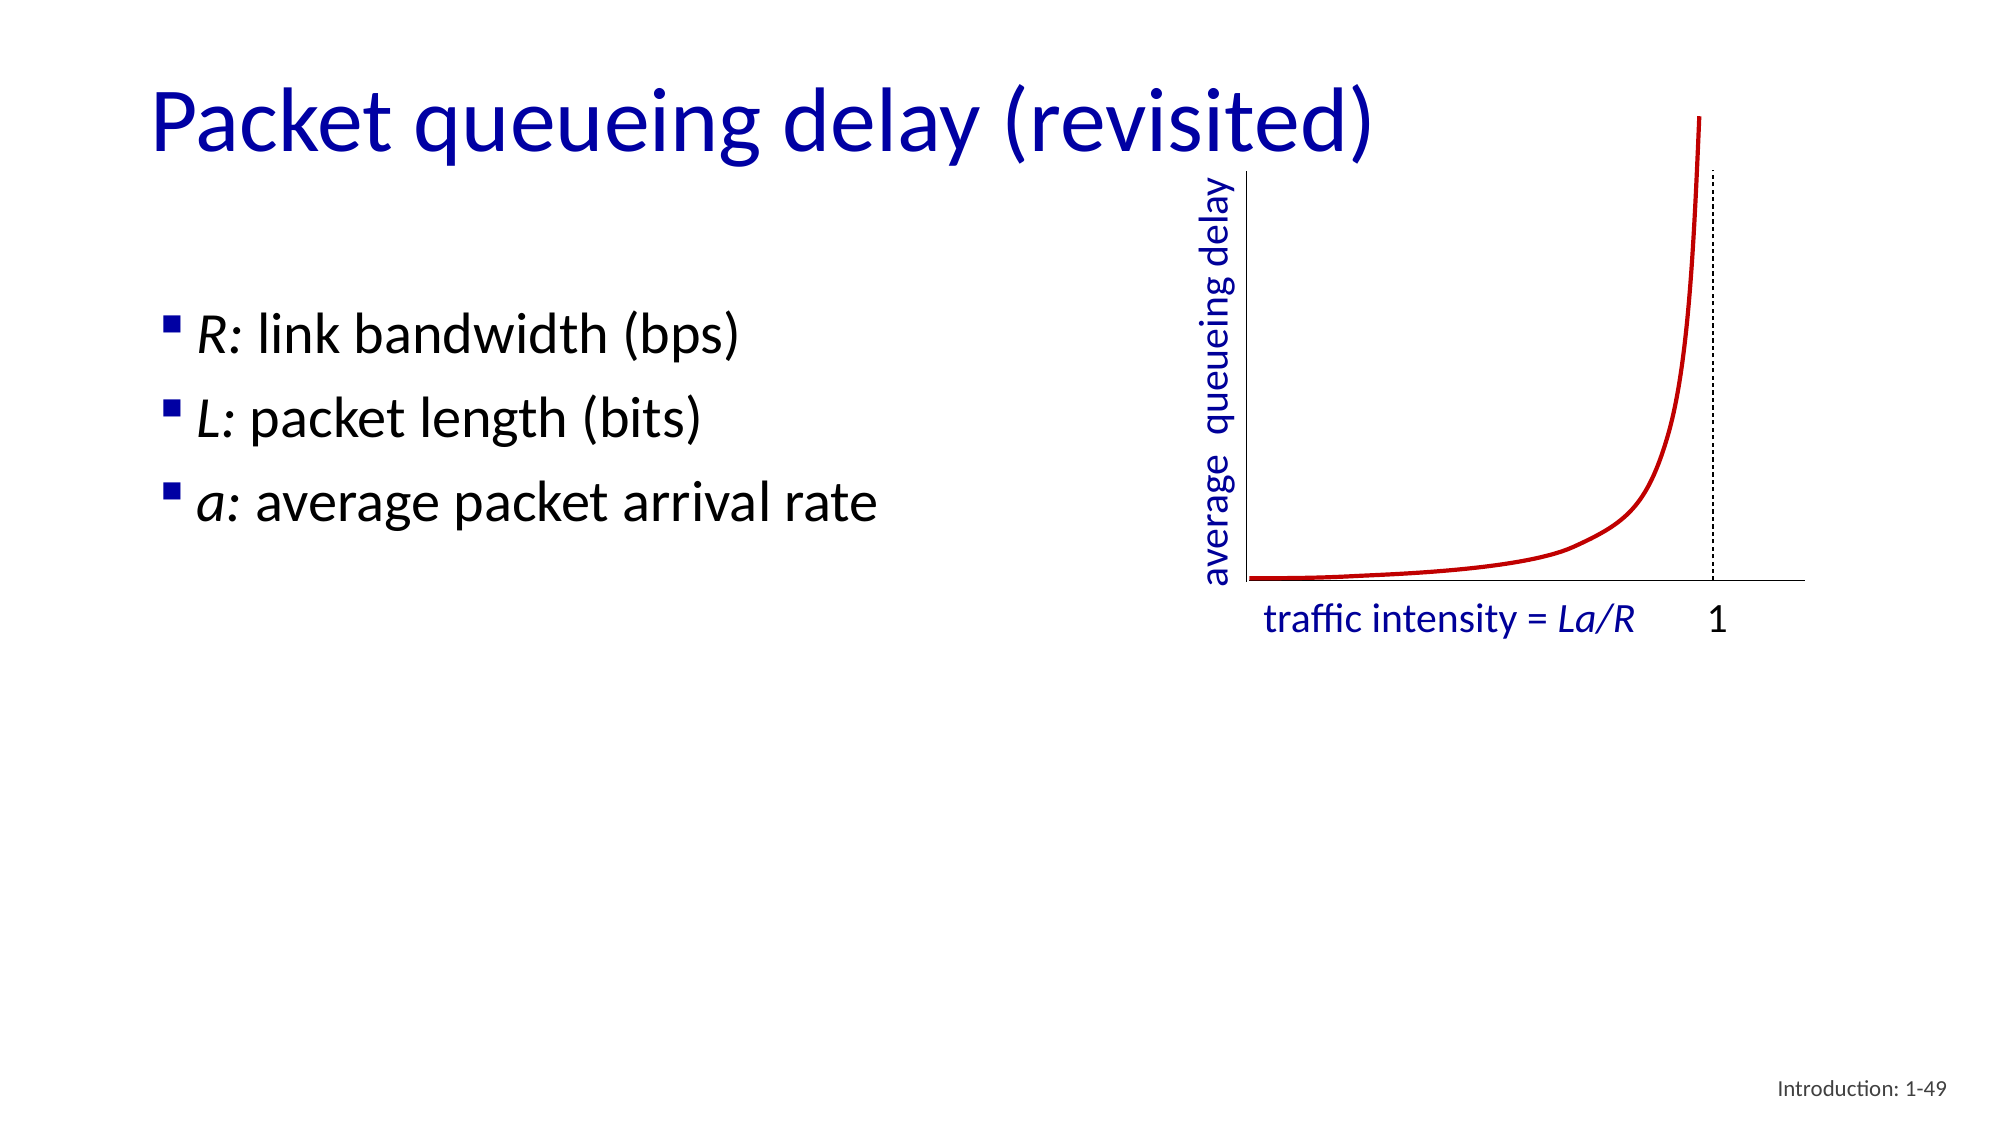

# Packet queueing delay (revisited)

R: link bandwidth (bps)
L: packet length (bits)
a: average packet arrival rate
average  queueing delay
traffic intensity = La/R
1
Introduction: 1-49